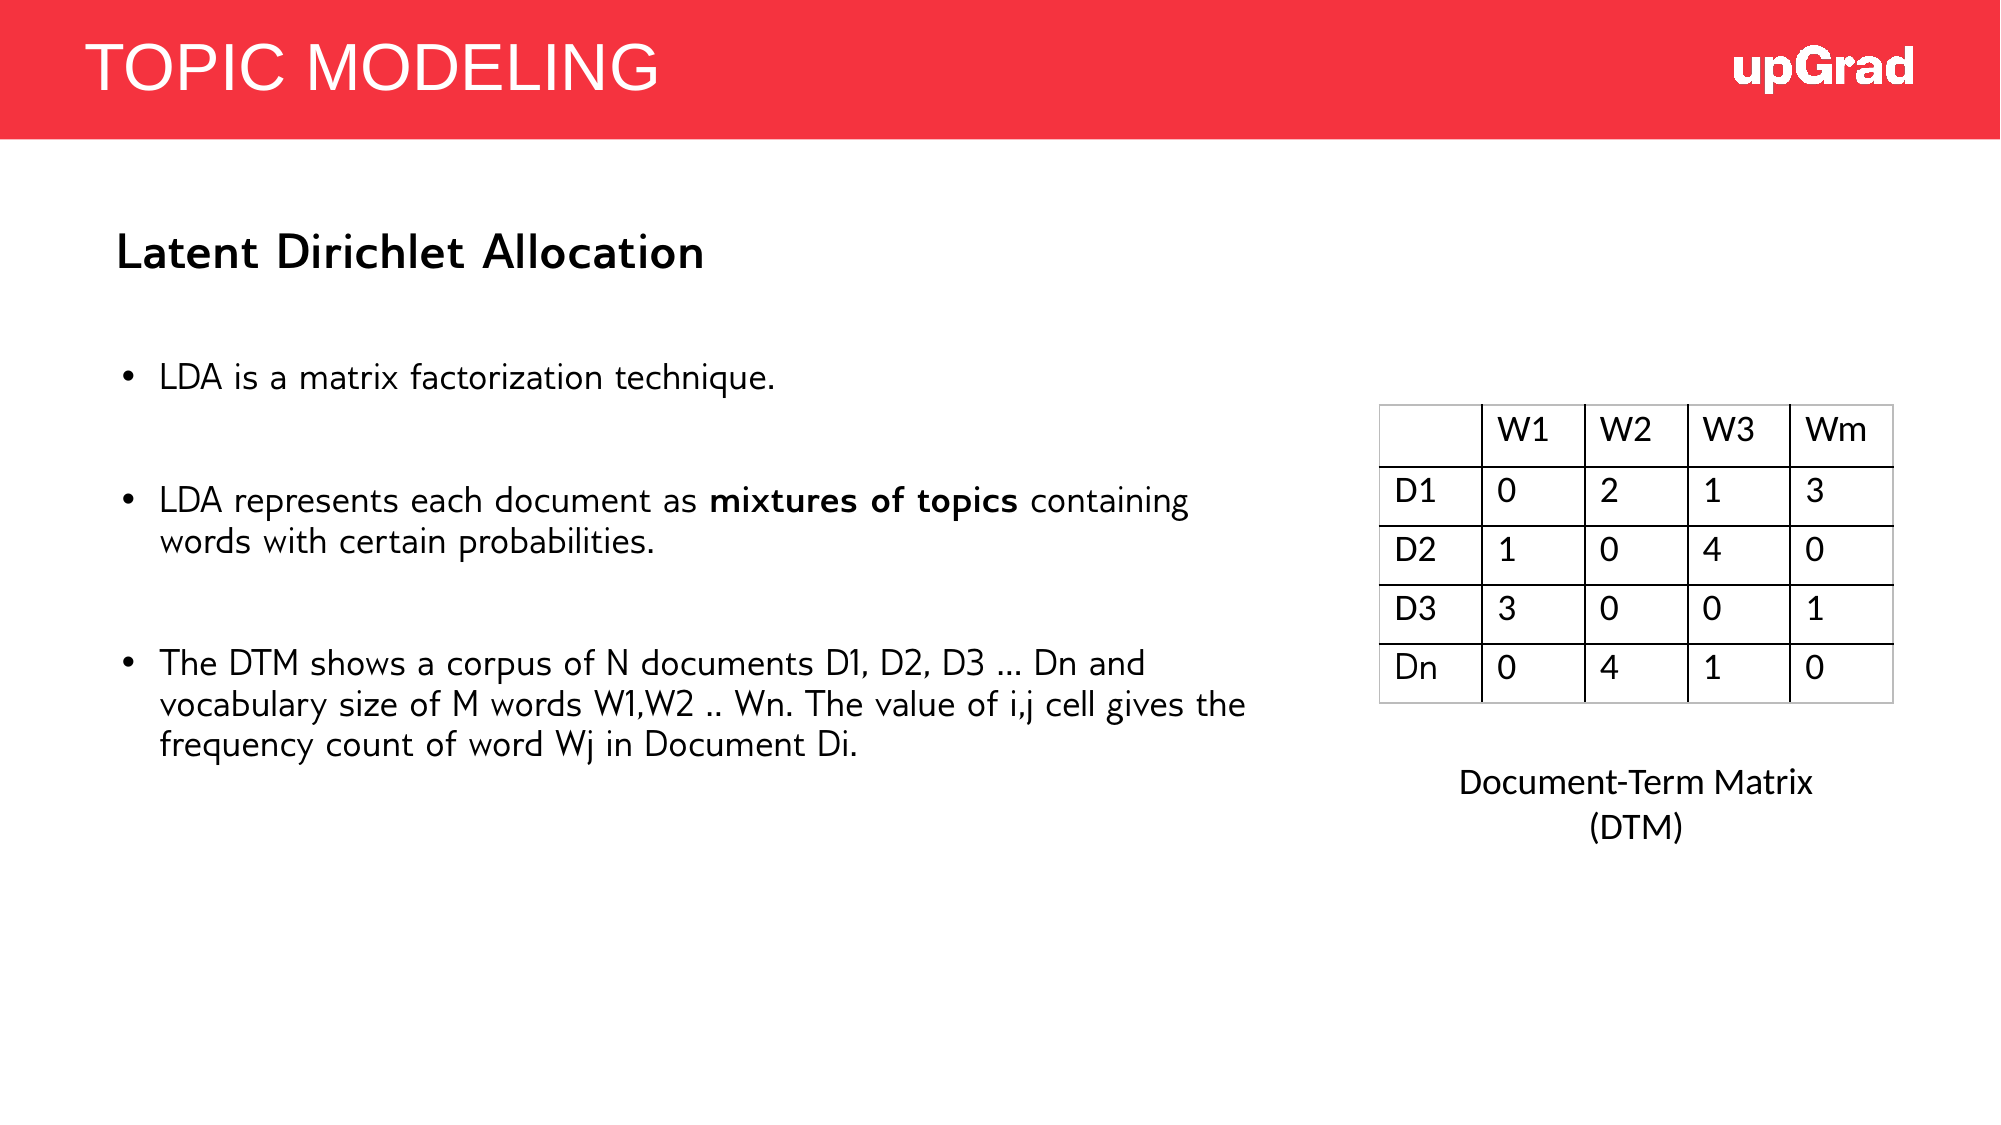

# TOPIC MODELING
Latent Dirichlet Allocation
LDA is a matrix factorization technique.

LDA represents each document as mixtures of topics containing words with certain probabilities.

The DTM shows a corpus of N documents D1, D2, D3 … Dn and vocabulary size of M words W1,W2 .. Wn. The value of i,j cell gives the frequency count of word Wj in Document Di.

|  | W1 | W2 | W3 | Wm |
| --- | --- | --- | --- | --- |
| D1 | 0 | 2 | 1 | 3 |
| D2 | 1 | 0 | 4 | 0 |
| D3 | 3 | 0 | 0 | 1 |
| Dn | 0 | 4 | 1 | 0 |
Document-Term Matrix (DTM)